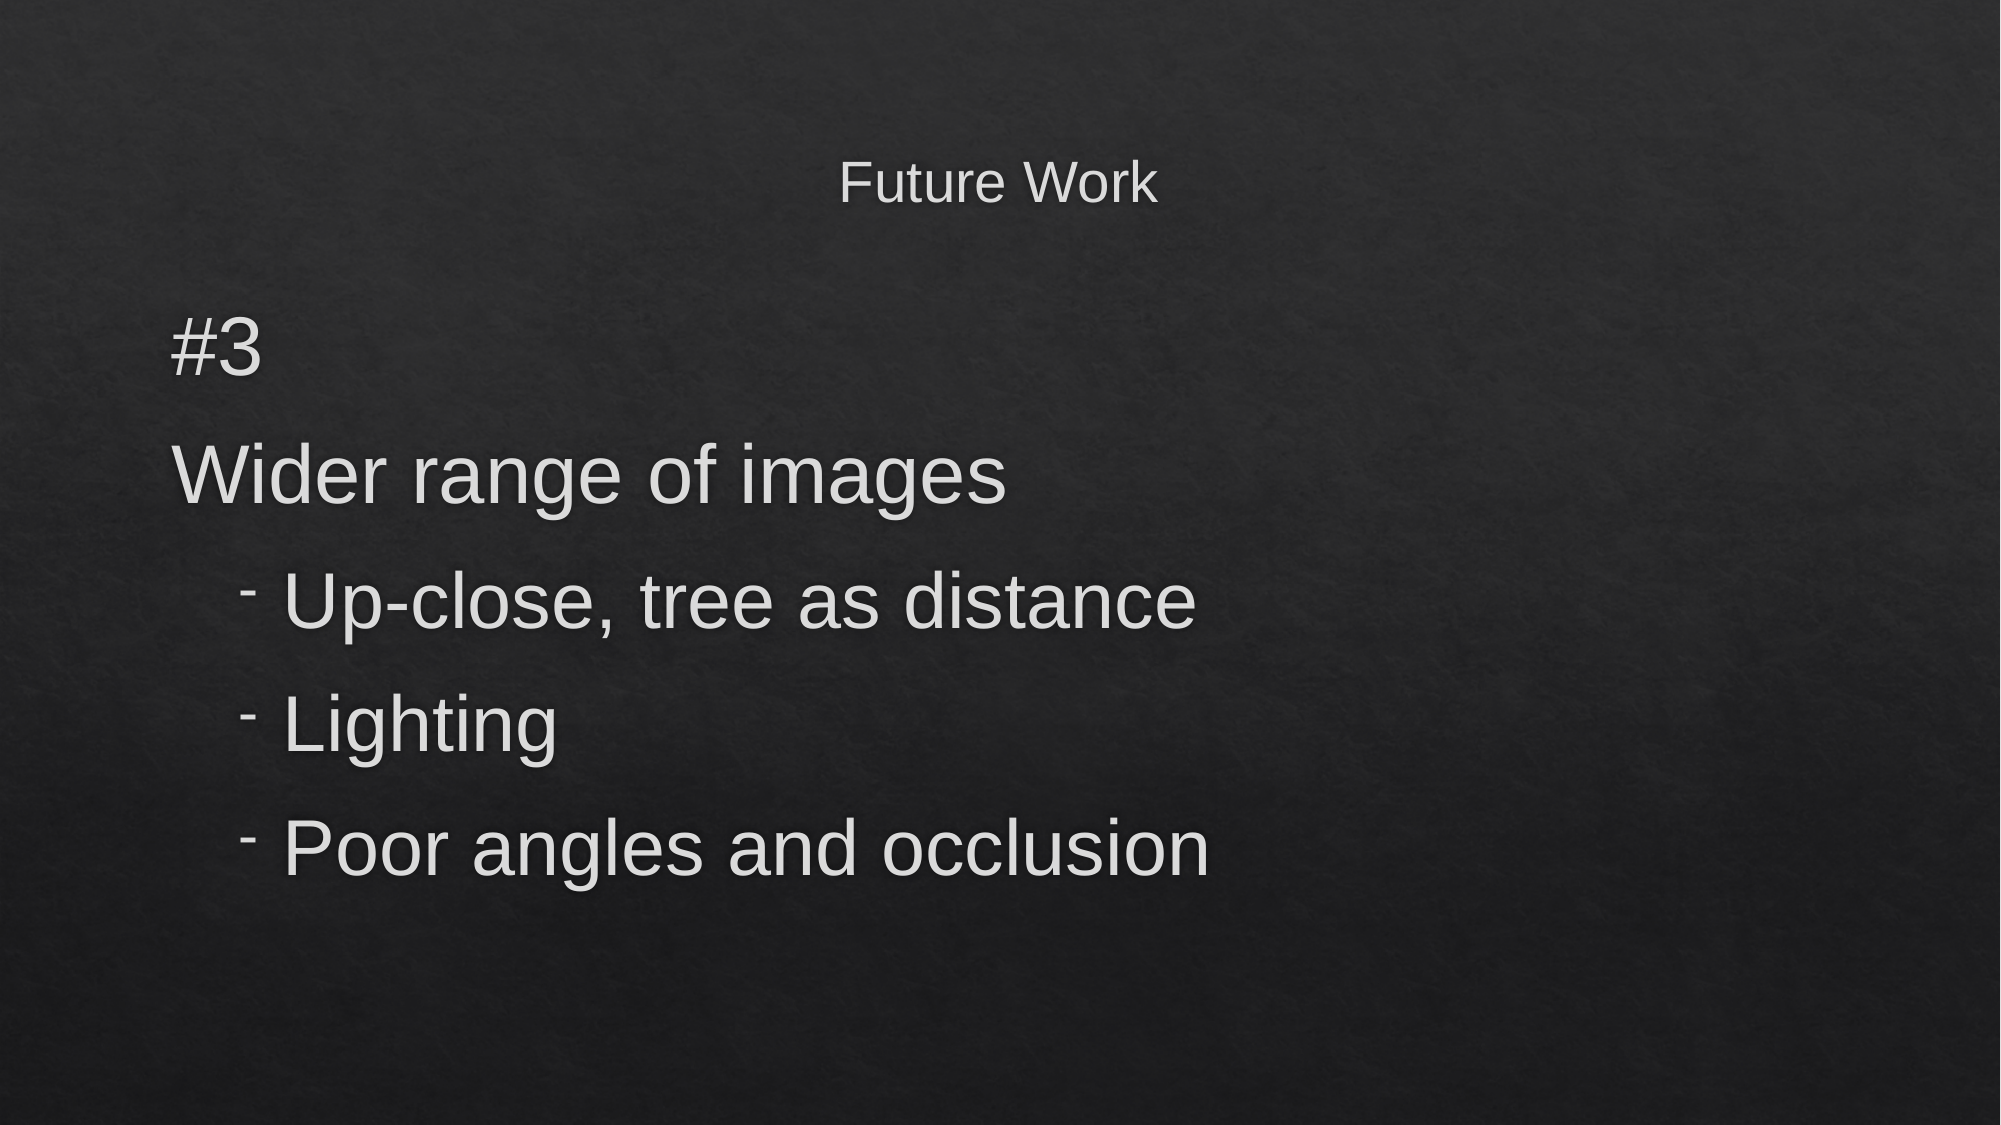

# Future Work
#3
Wider range of images
Up-close, tree as distance
Lighting
Poor angles and occlusion